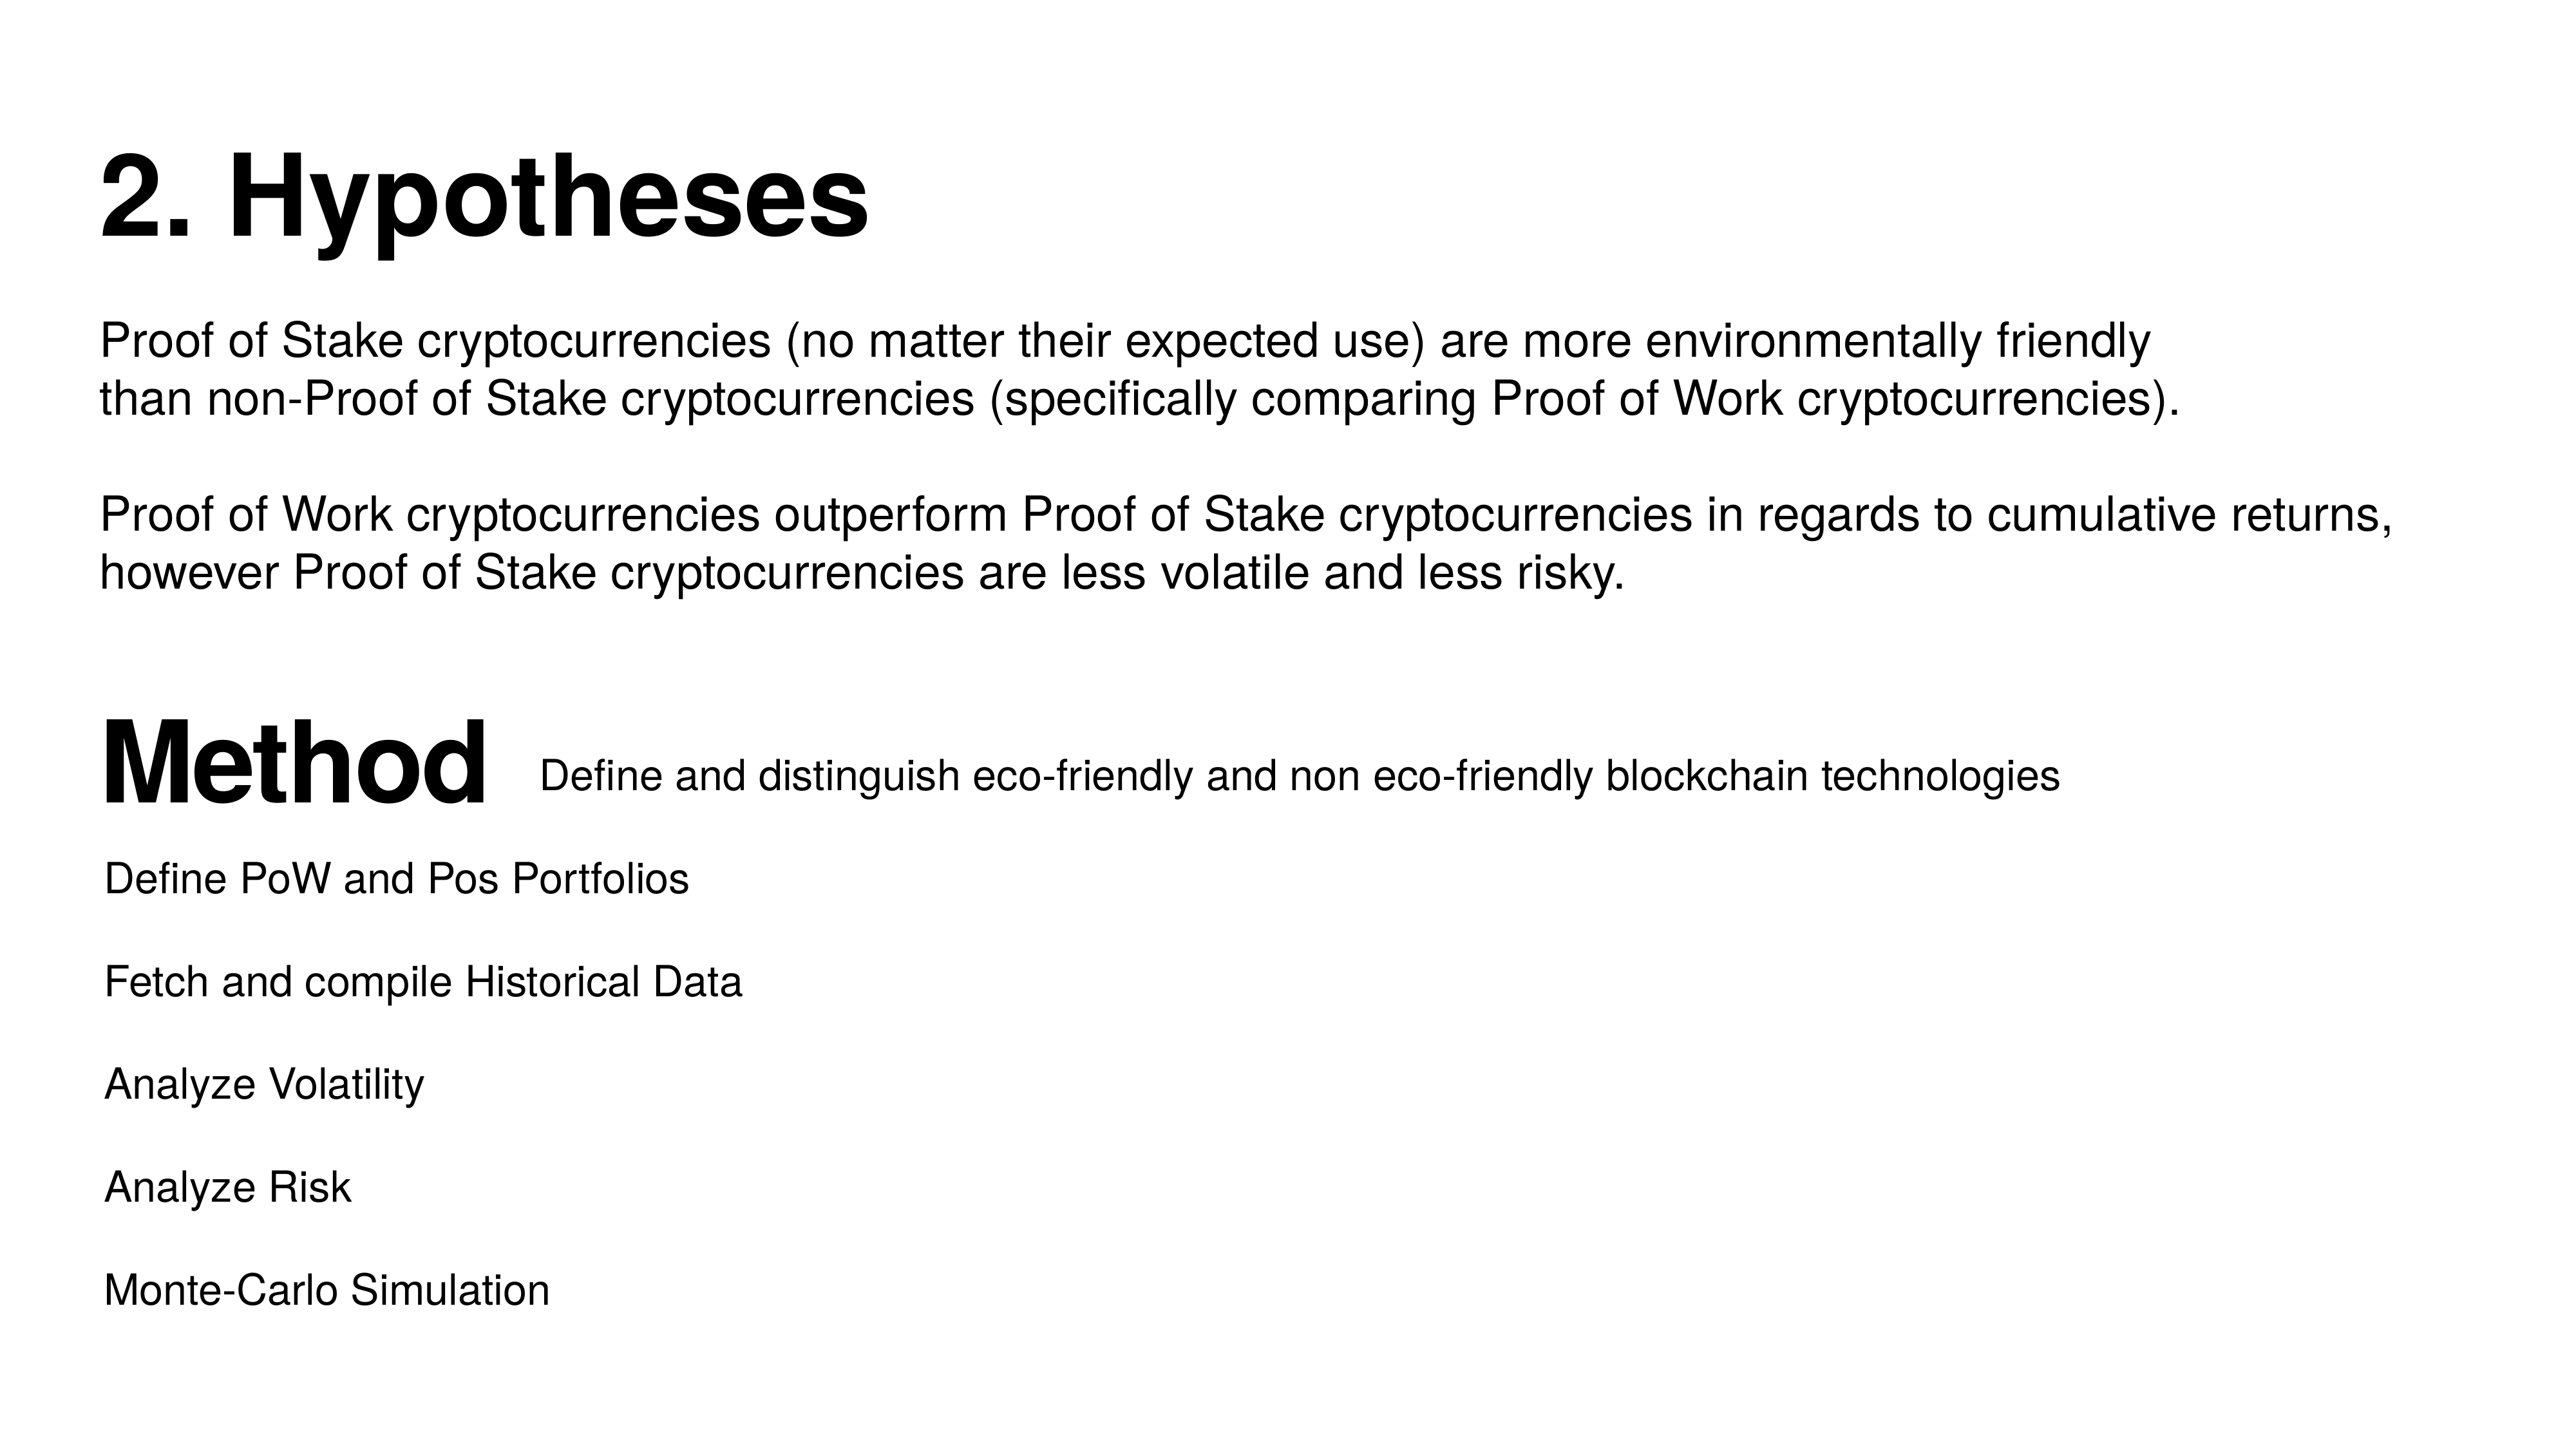

2. Hypotheses

Proof of Stake cryptocurrencies (no matter their expected use) are more environmentally friendly
than non-Proof of Stake cryptocurrencies (specifically comparing Proof of Work cryptocurrencies).

Proof of Work cryptocurrencies outperform Proof of Stake cryptocurrencies in regards to cumulative returns,
however Proof of Stake cryptocurrencies are less volatile and less risky.

# Method
Define and distinguish eco-friendly and non eco-friendly blockchain technologies

Define PoW and Pos Portfolios

Fetch and compile Historical Data

Analyze Volatility

Analyze Risk

Monte-Carlo Simulation